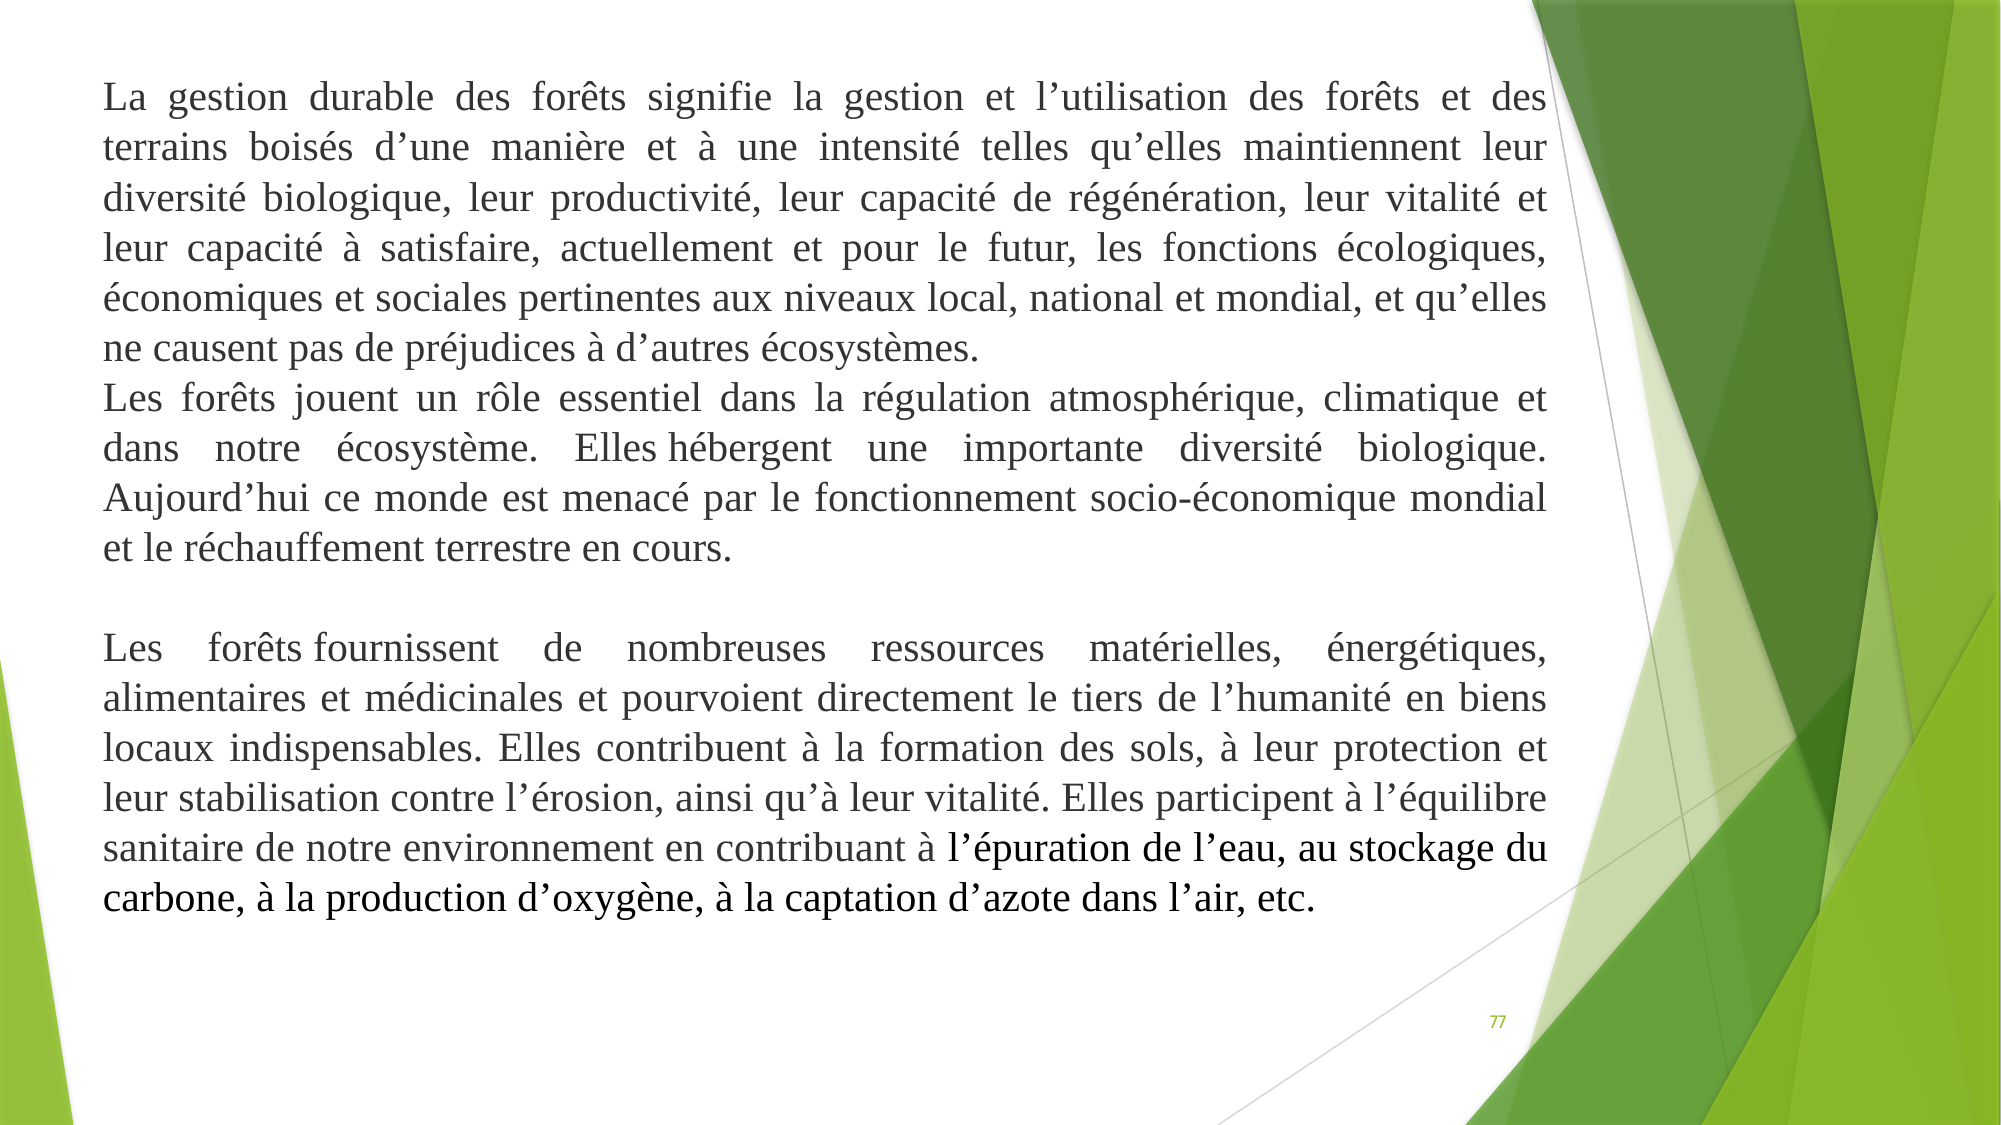

La gestion durable des forêts signifie la gestion et l’utilisation des forêts et des terrains boisés d’une manière et à une intensité telles qu’elles maintiennent leur diversité biologique, leur productivité, leur capacité de régénération, leur vitalité et leur capacité à satisfaire, actuellement et pour le futur, les fonctions écologiques, économiques et sociales pertinentes aux niveaux local, national et mondial, et qu’elles ne causent pas de préjudices à d’autres écosystèmes.
Les forêts jouent un rôle essentiel dans la régulation atmosphérique, climatique et dans notre écosystème. Elles hébergent une importante diversité biologique. Aujourd’hui ce monde est menacé par le fonctionnement socio-économique mondial et le réchauffement terrestre en cours.

Les forêts fournissent de nombreuses ressources matérielles, énergétiques, alimentaires et médicinales et pourvoient directement le tiers de l’humanité en biens locaux indispensables. Elles contribuent à la formation des sols, à leur protection et leur stabilisation contre l’érosion, ainsi qu’à leur vitalité. Elles participent à l’équilibre sanitaire de notre environnement en contribuant à l’épuration de l’eau, au stockage du carbone, à la production d’oxygène, à la captation d’azote dans l’air, etc.
77